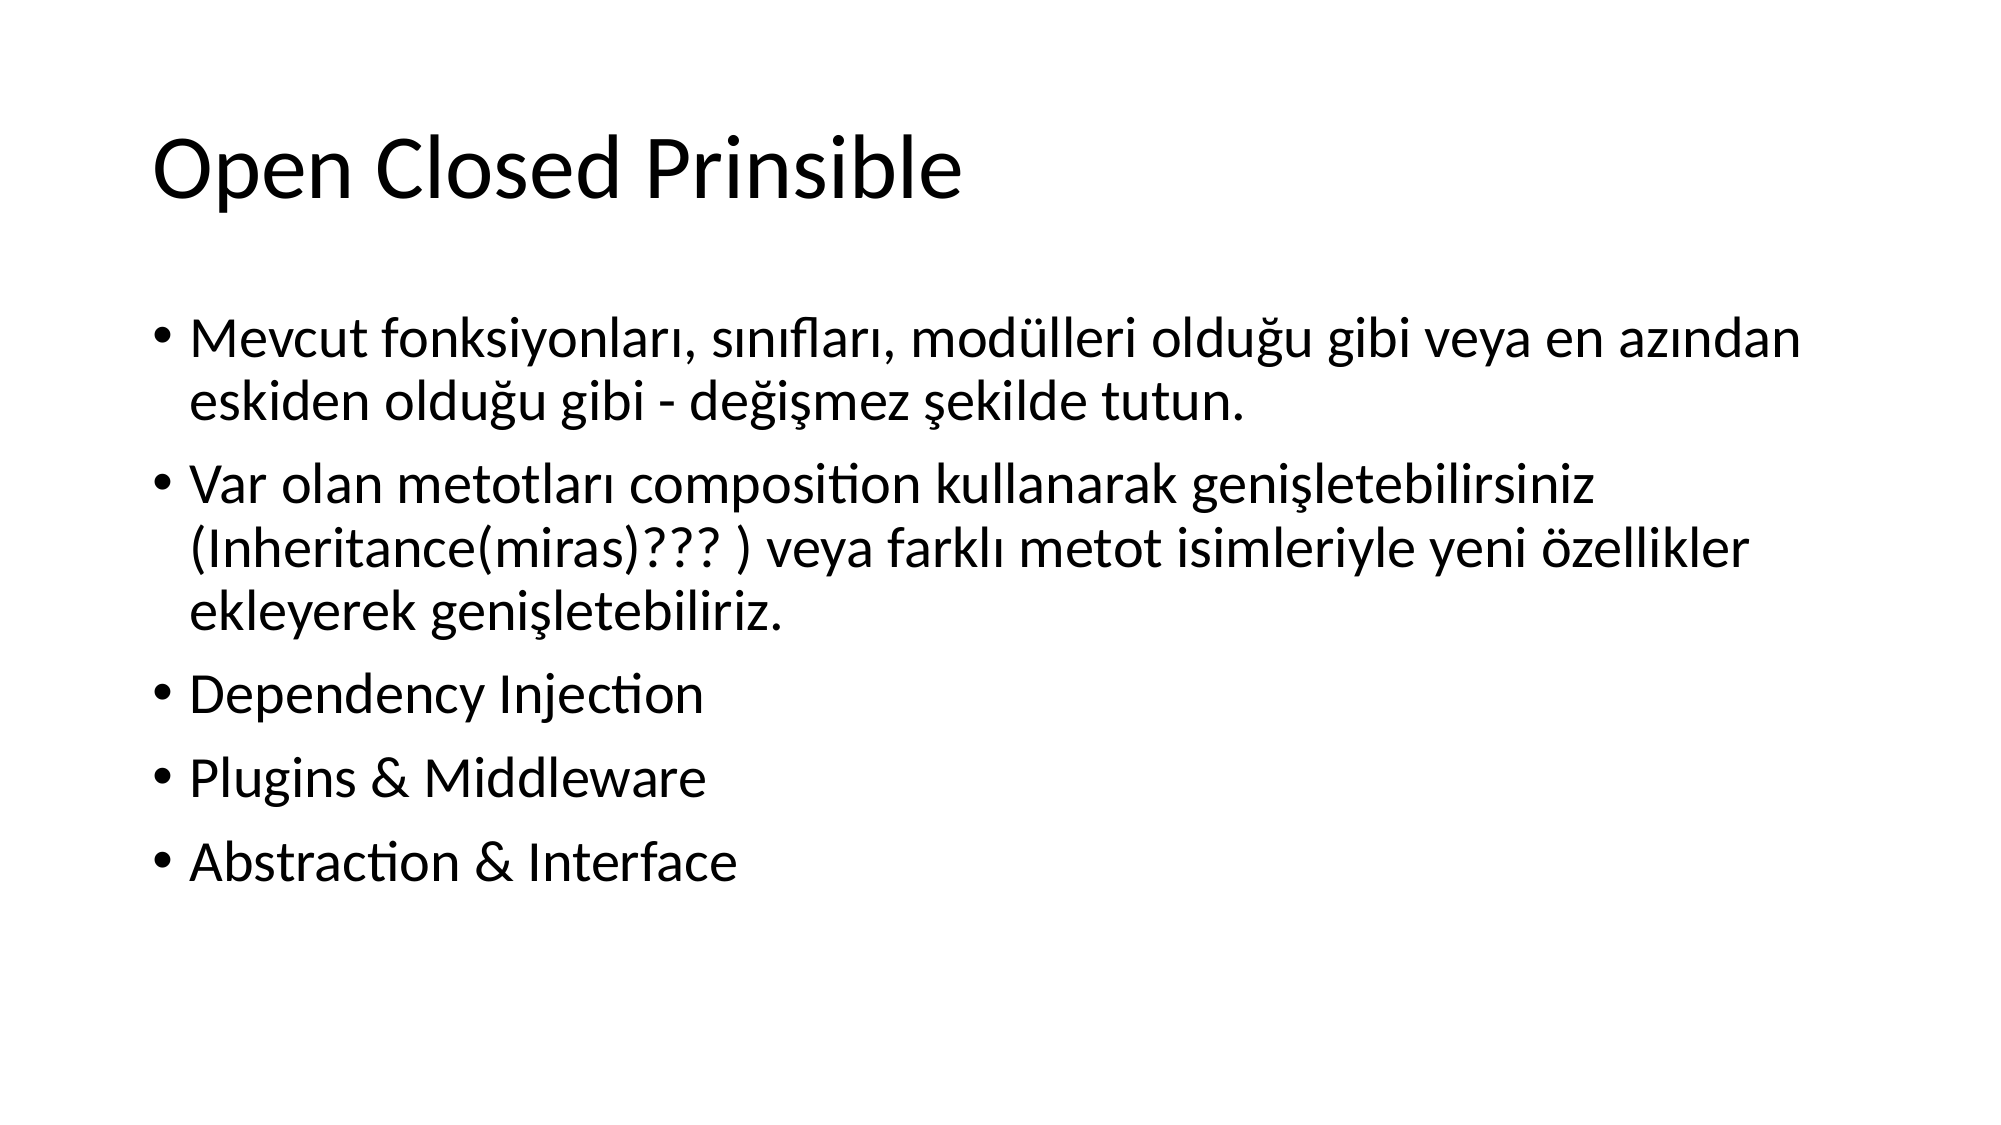

# Open Closed Prinsible
Mevcut fonksiyonları, sınıfları, modülleri olduğu gibi veya en azından eskiden olduğu gibi - değişmez şekilde tutun.
Var olan metotları composition kullanarak genişletebilirsiniz (Inheritance(miras)??? ) veya farklı metot isimleriyle yeni özellikler ekleyerek genişletebiliriz.
Dependency Injection
Plugins & Middleware
Abstraction & Interface